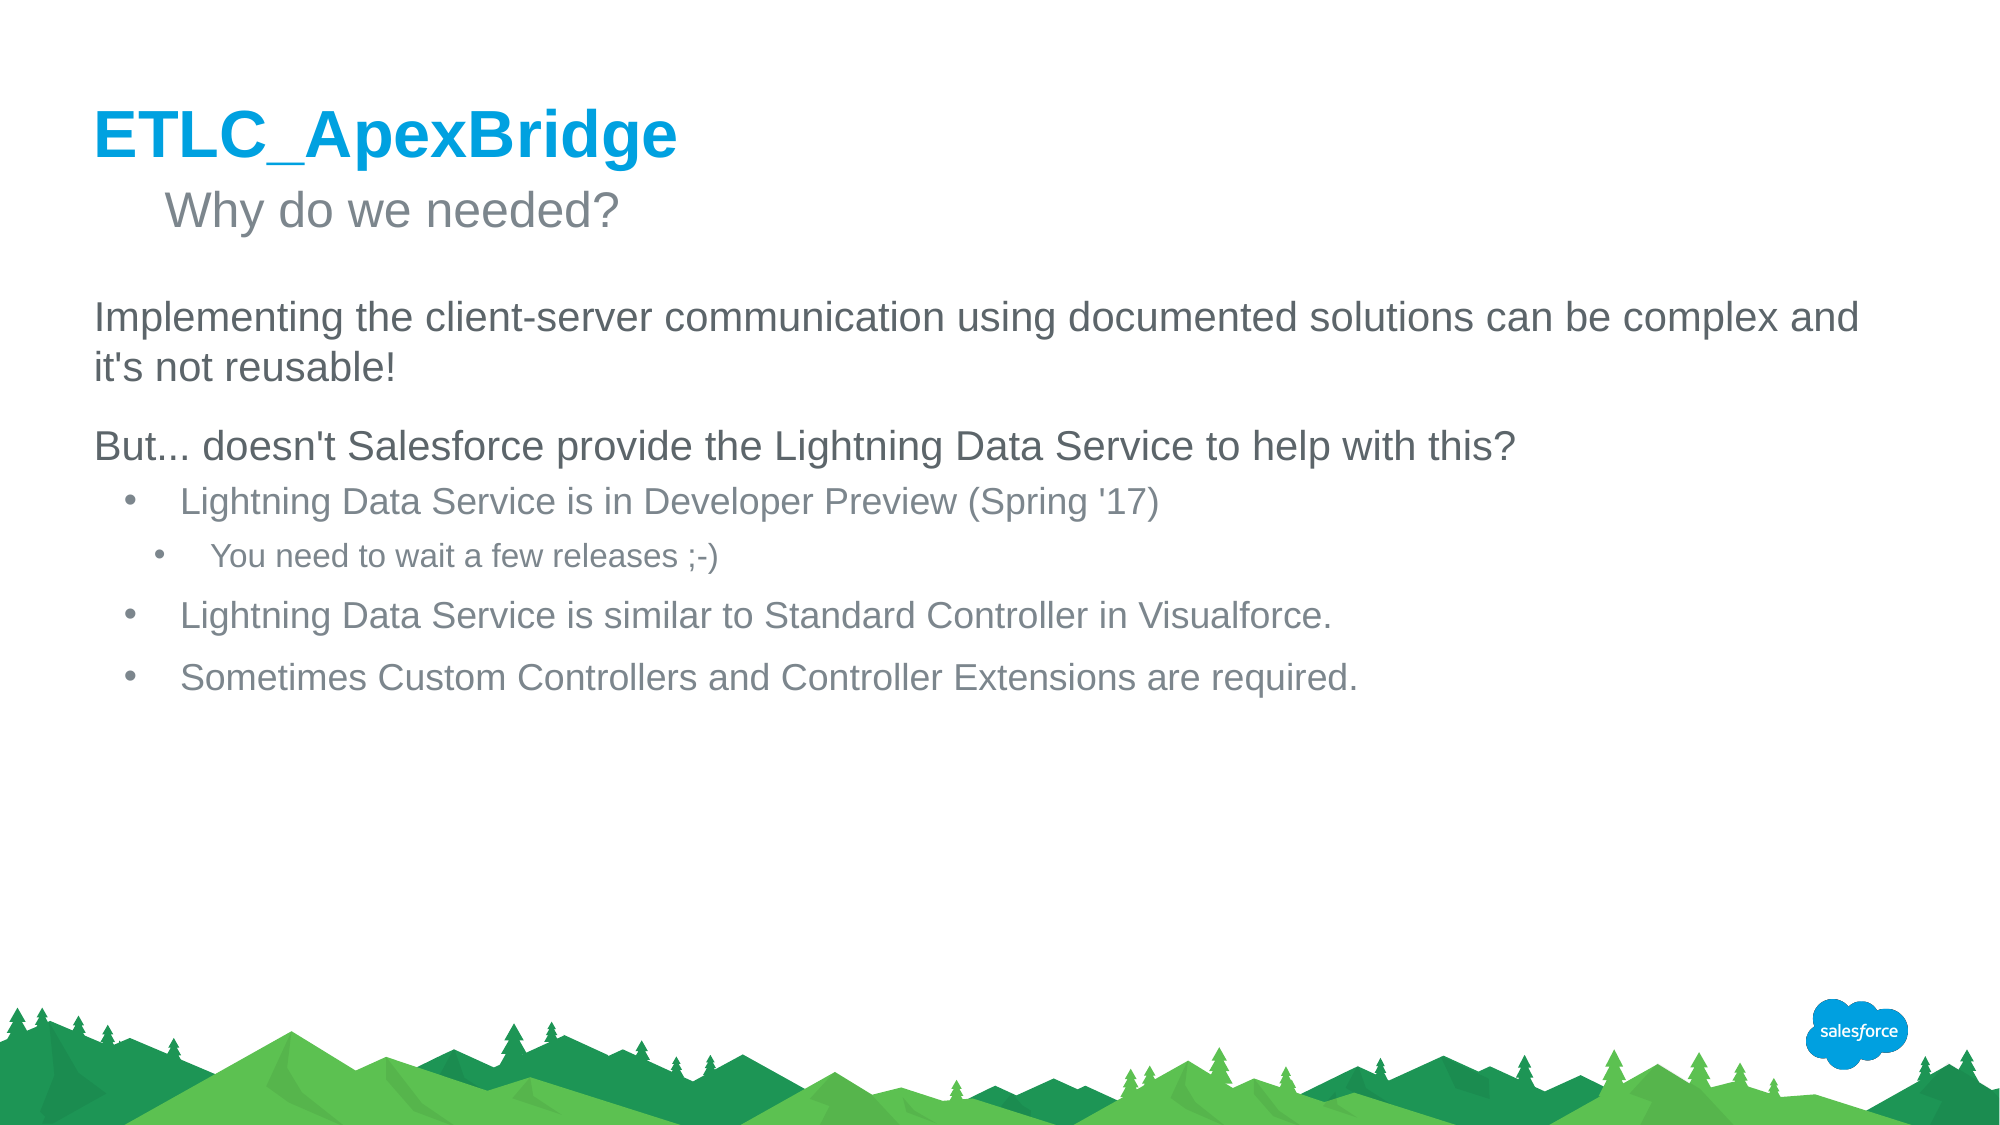

# ETLC_ApexBridge
Why do we needed?
Implementing the client-server communication using documented solutions can be complex and it's not reusable!
But... doesn't Salesforce provide the Lightning Data Service to help with this?
Lightning Data Service is in Developer Preview (Spring '17)
You need to wait a few releases ;-)
Lightning Data Service is similar to Standard Controller in Visualforce.
Sometimes Custom Controllers and Controller Extensions are required.